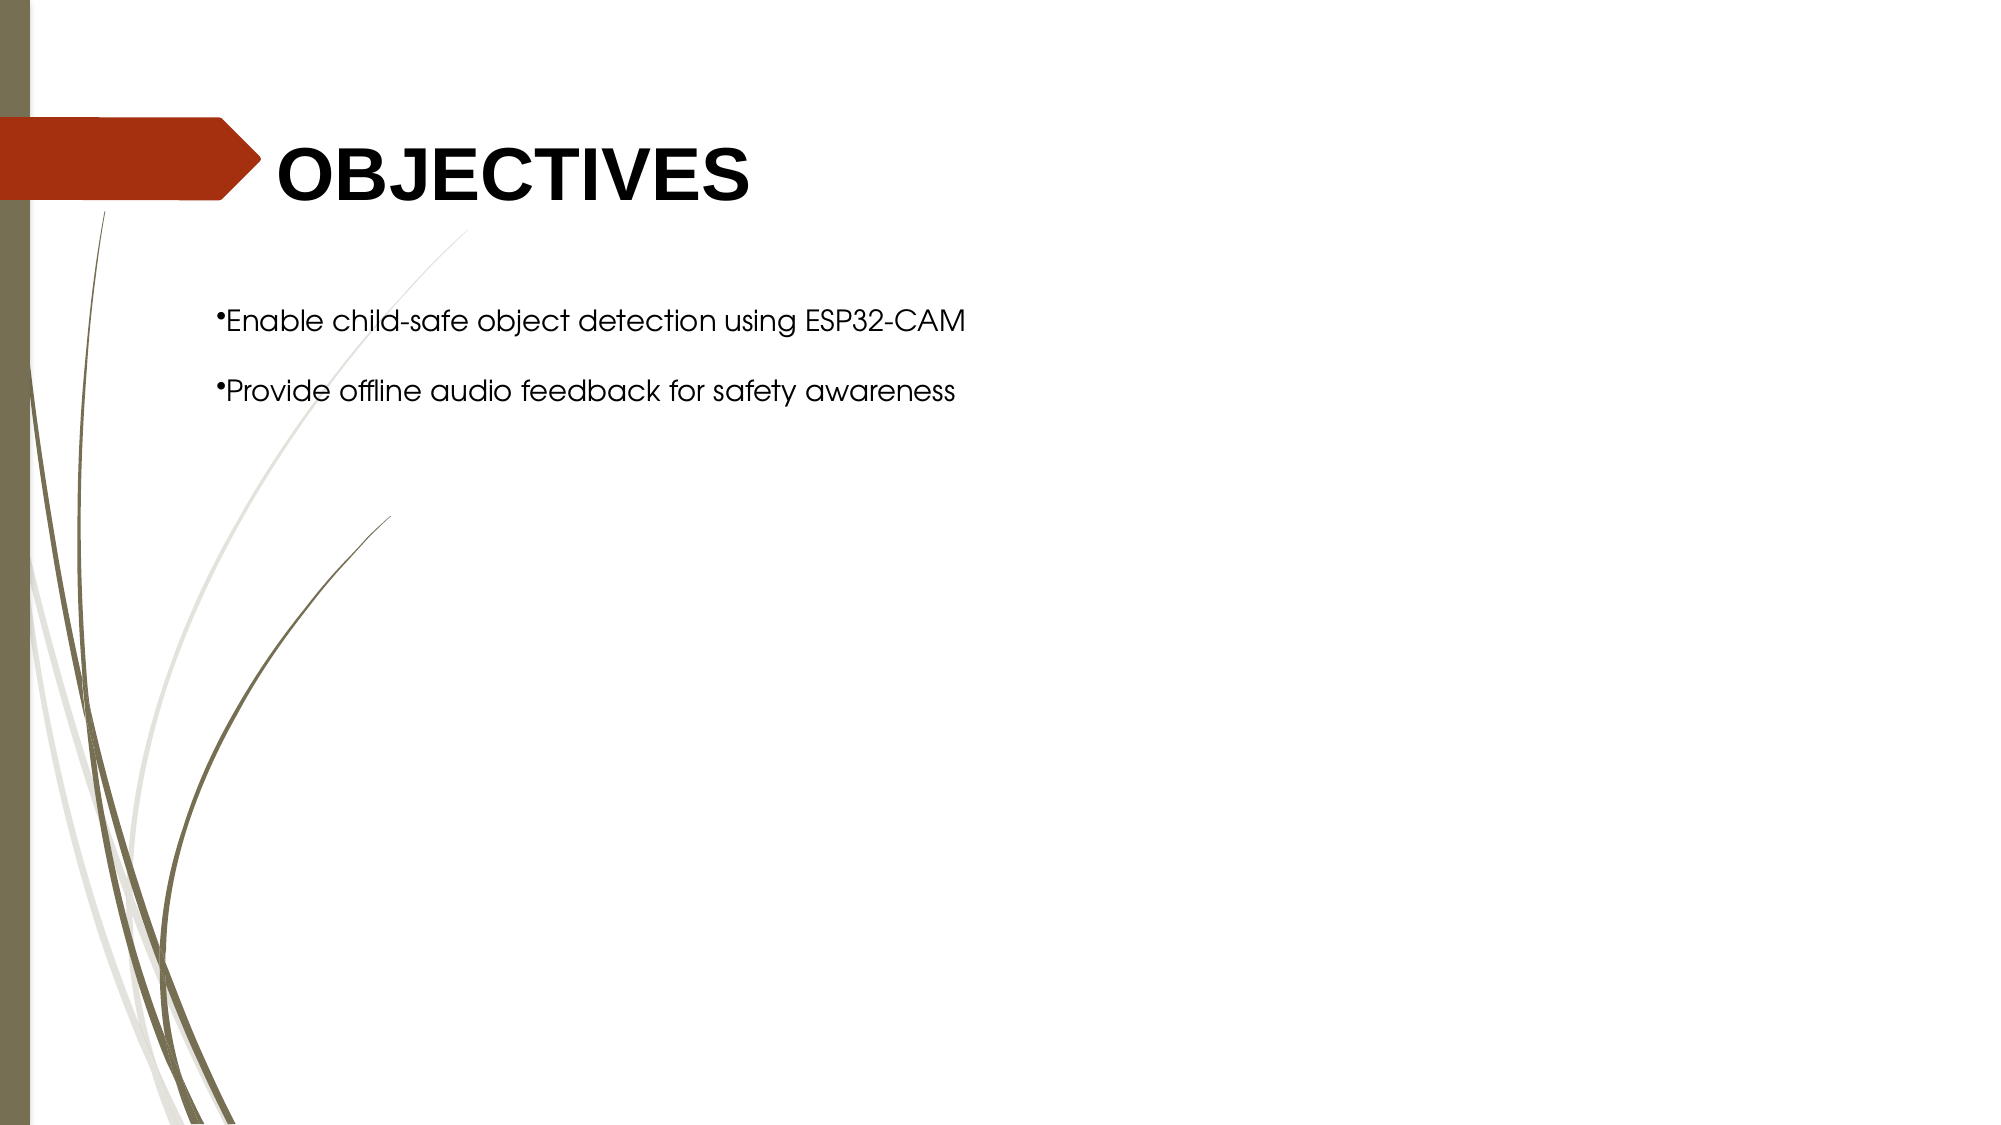

# OBJECTIVES
Enable child-safe object detection using ESP32-CAM

Provide offline audio feedback for safety awareness